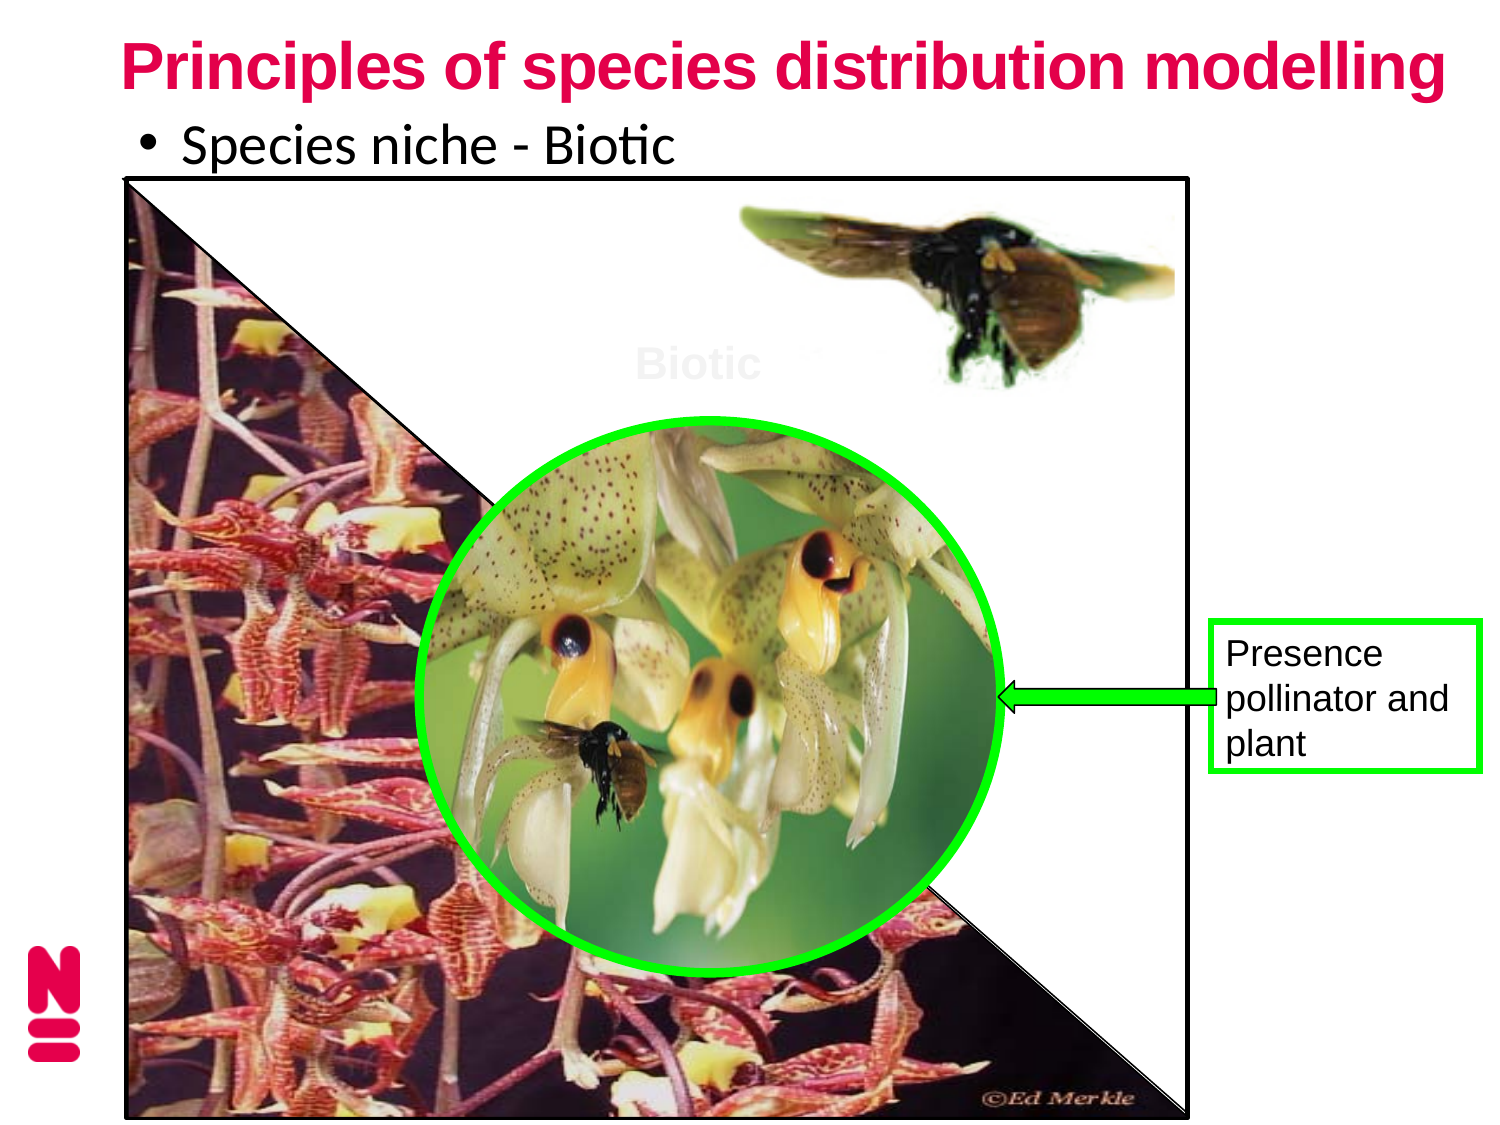

Principles of species distribution modelling
Species niche - Biotic

Biotic

Presence pollinator and plant